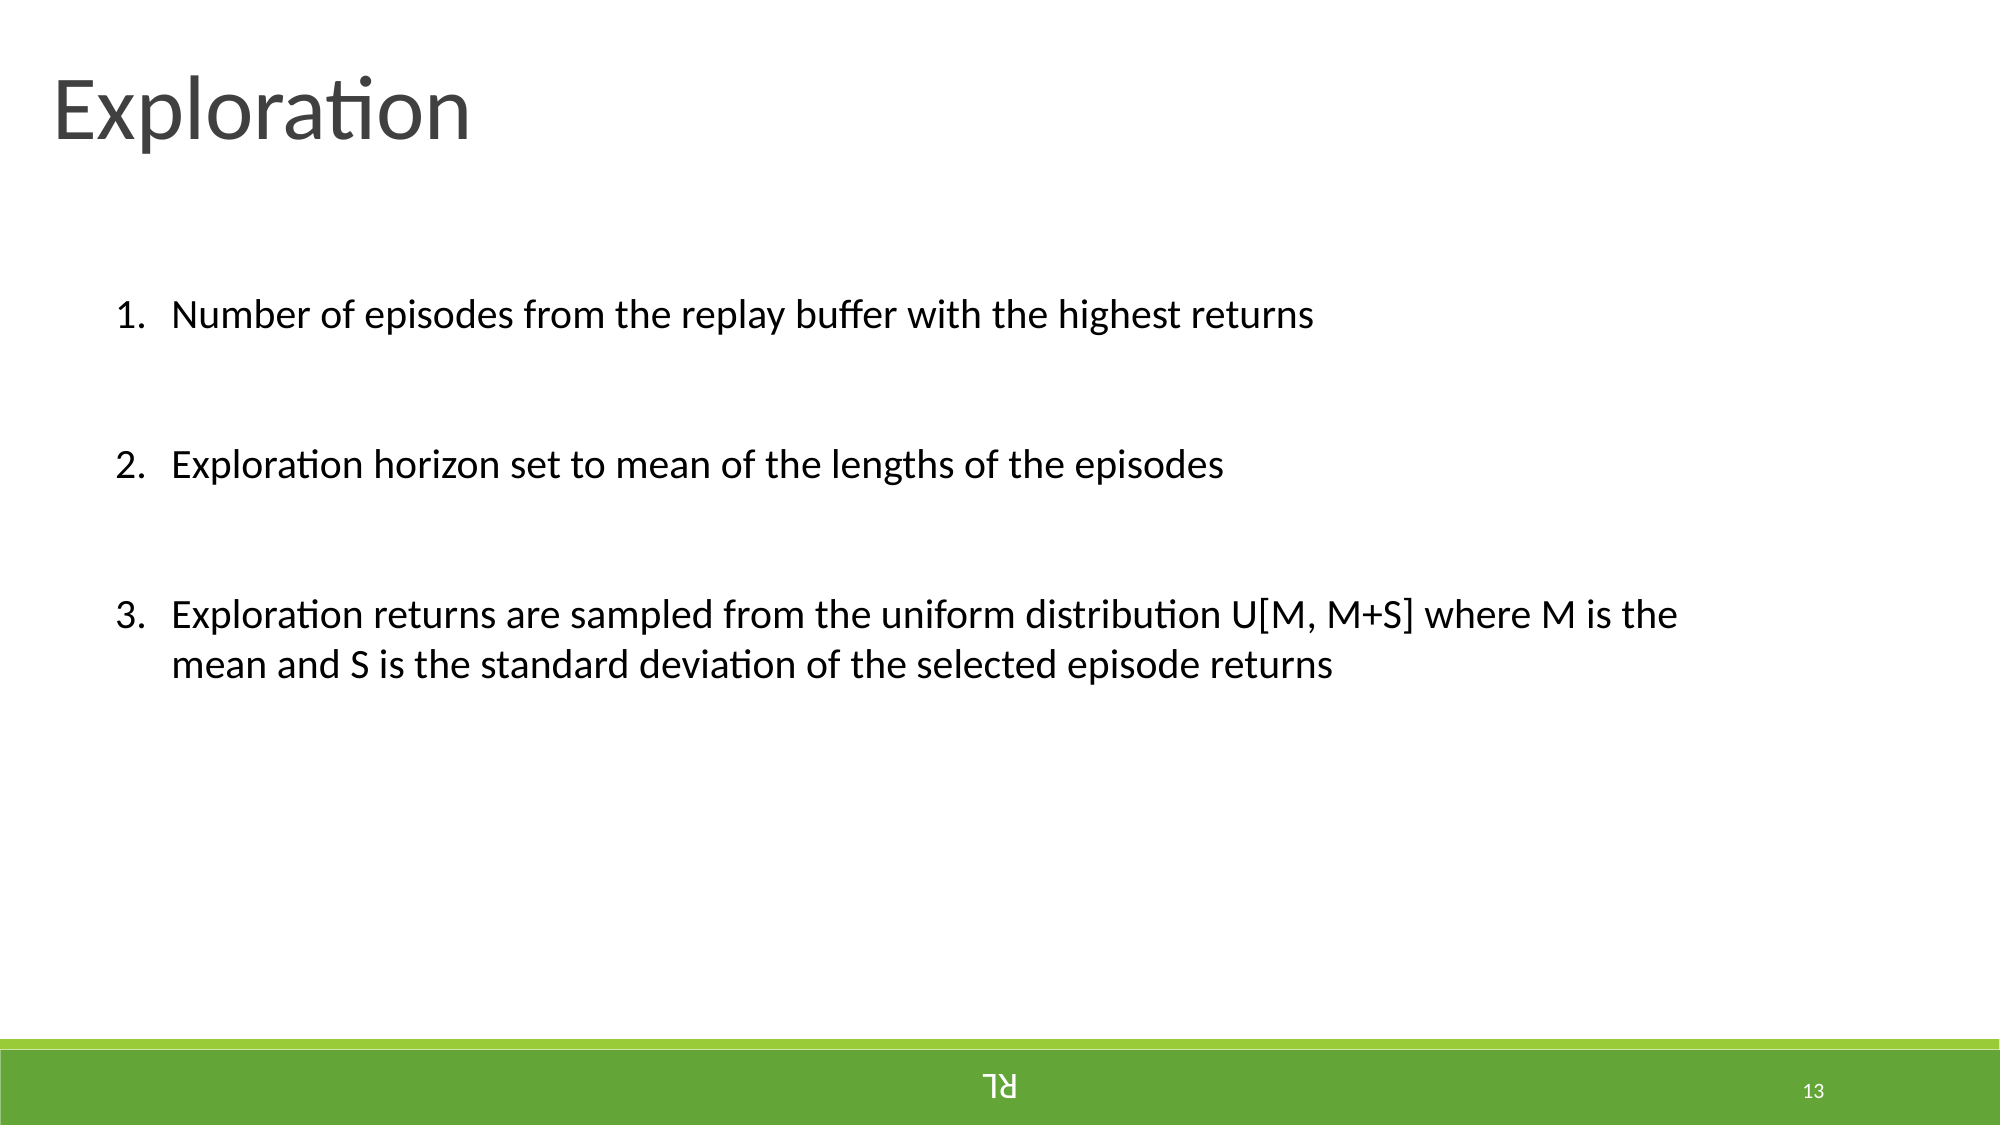

Exploration
Number of episodes from the replay buffer with the highest returns

Exploration horizon set to mean of the lengths of the episodes

Exploration returns are sampled from the uniform distribution U[M, M+S] where M is the mean and S is the standard deviation of the selected episode returns
RL
13